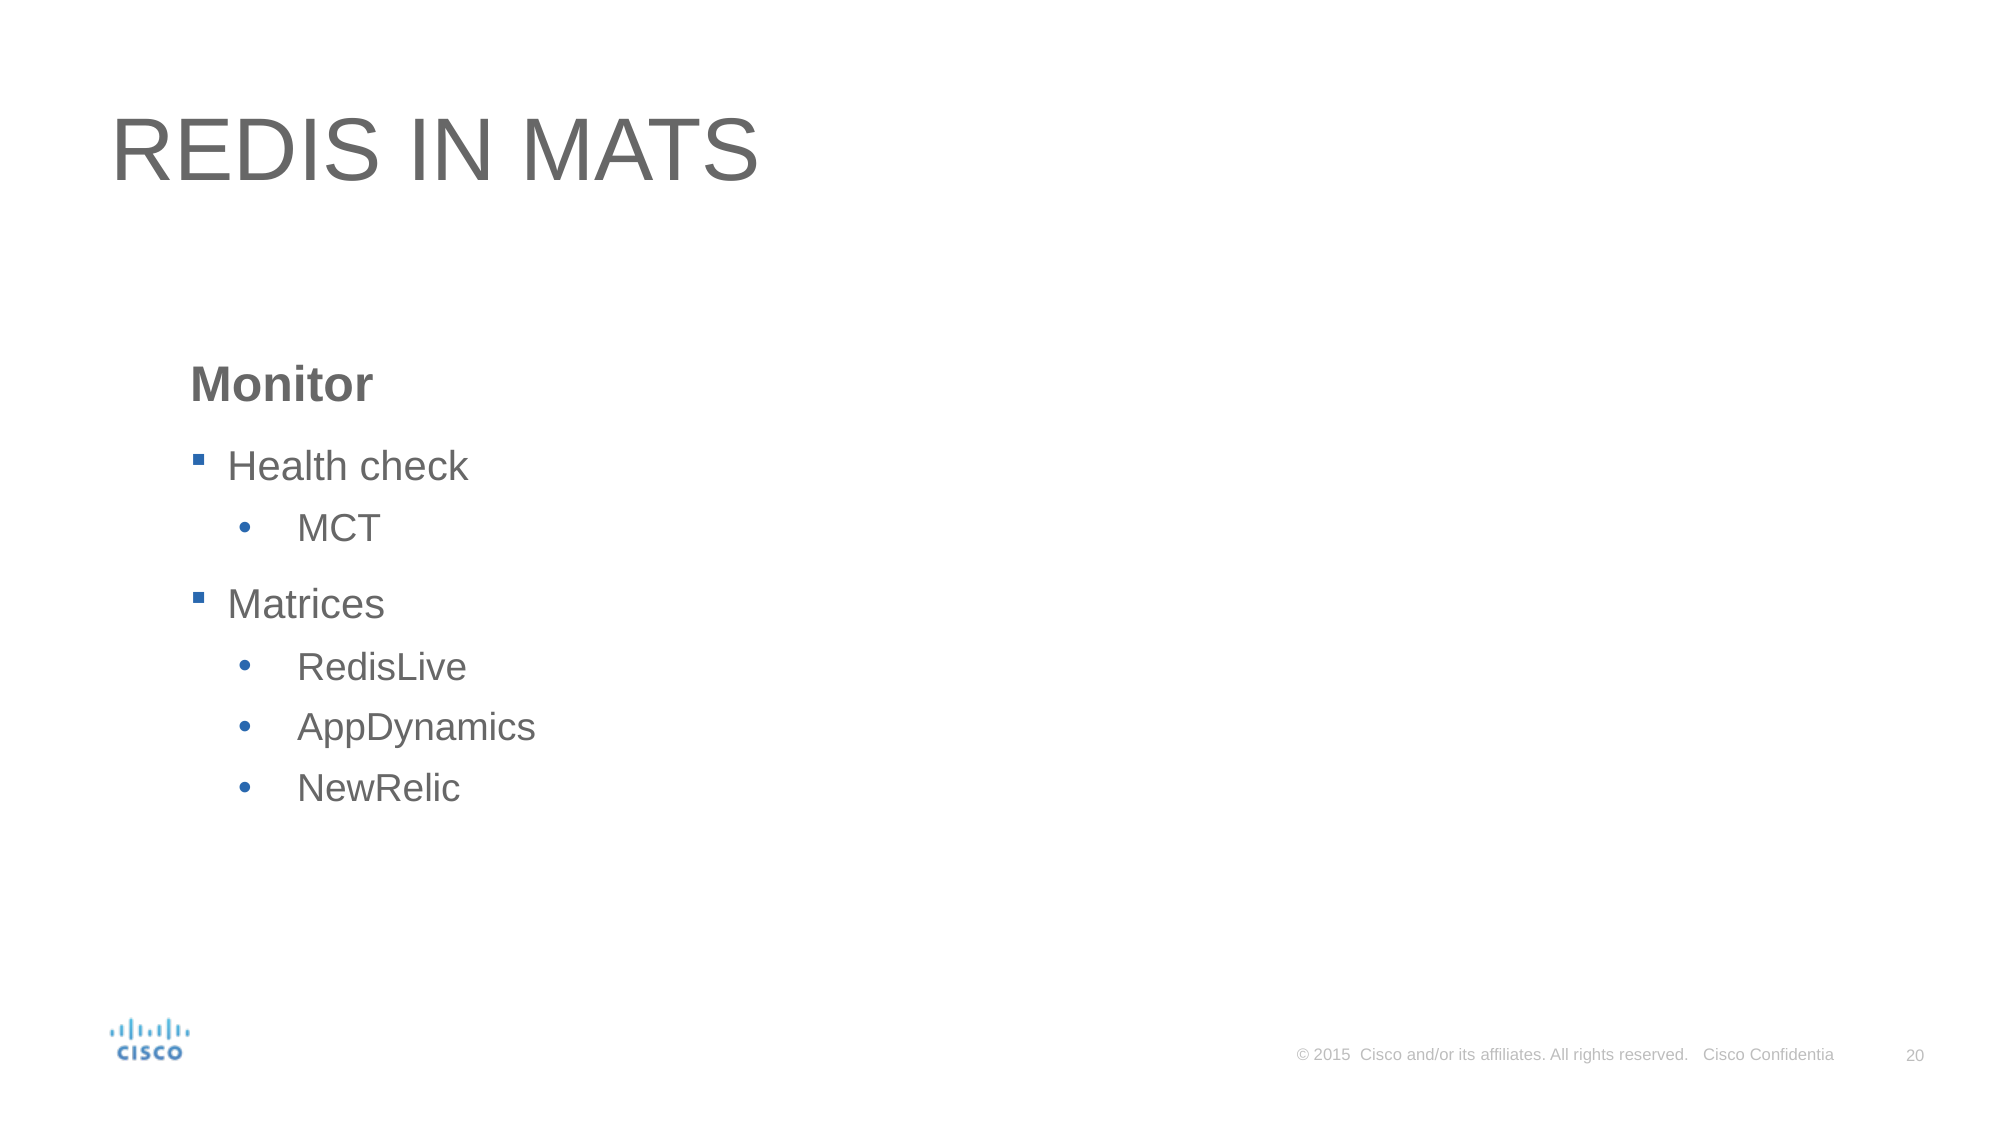

# REDIS IN MATS
Monitor
Health check
MCT
Matrices
RedisLive
AppDynamics
NewRelic